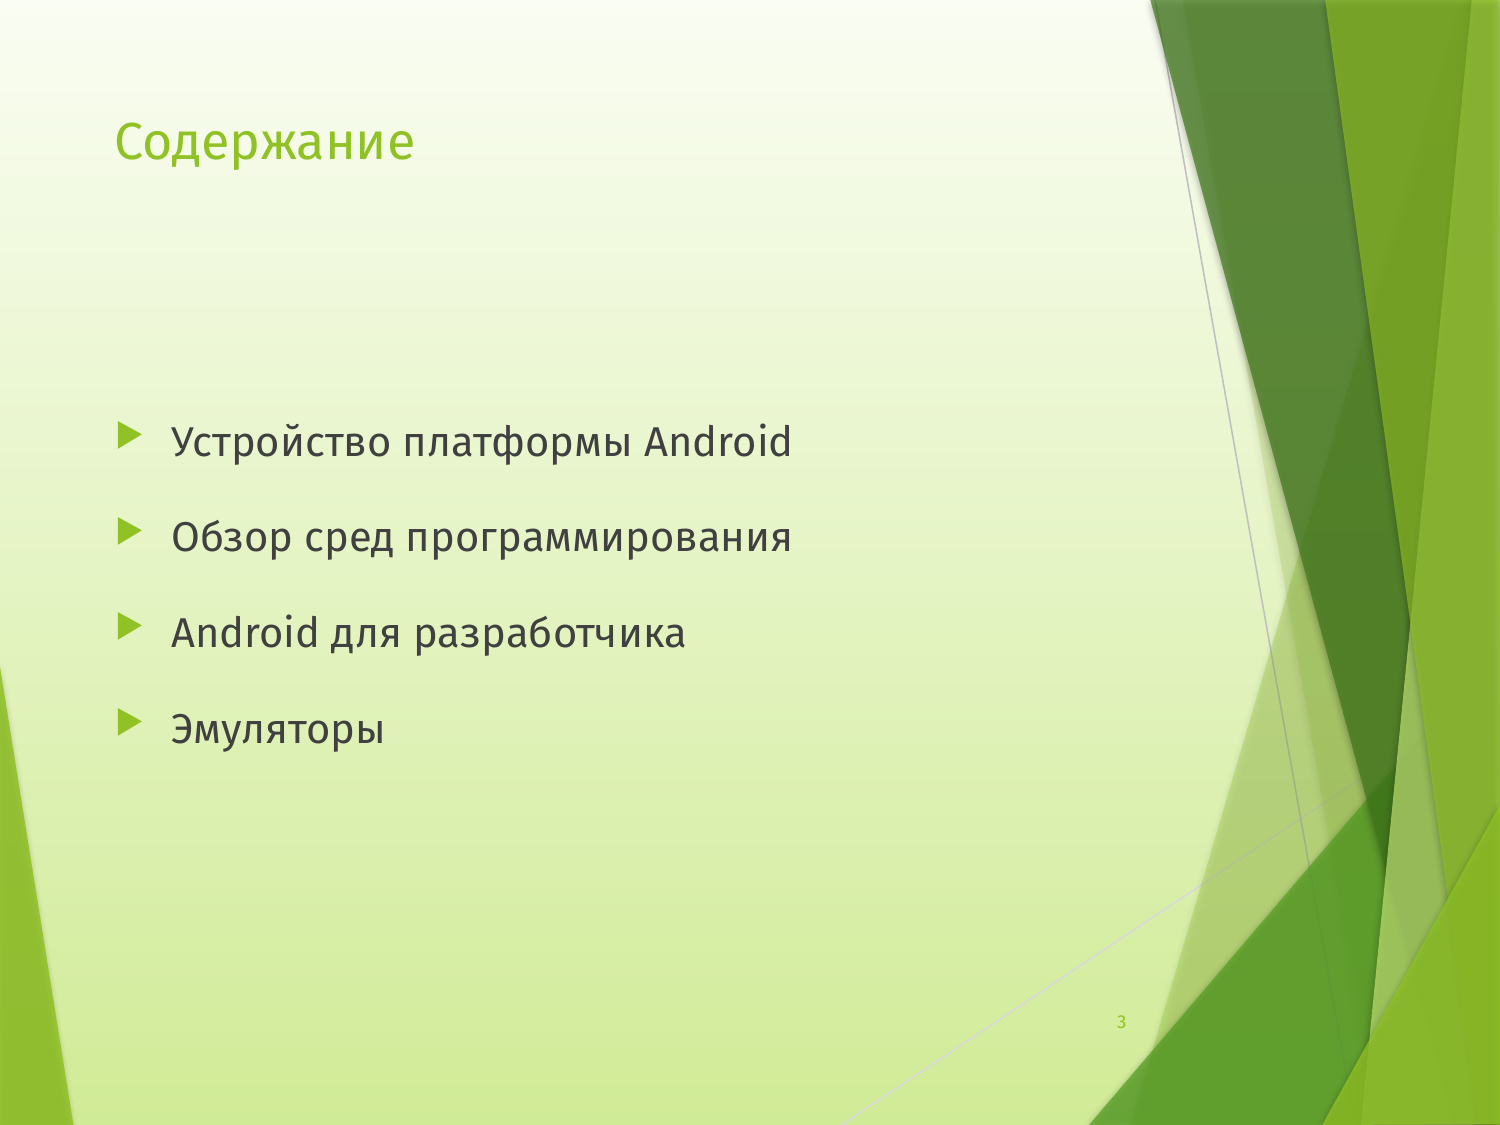

# Содержание
Устройство платформы Android
Обзор сред программирования
Android для разработчика
Эмуляторы

3